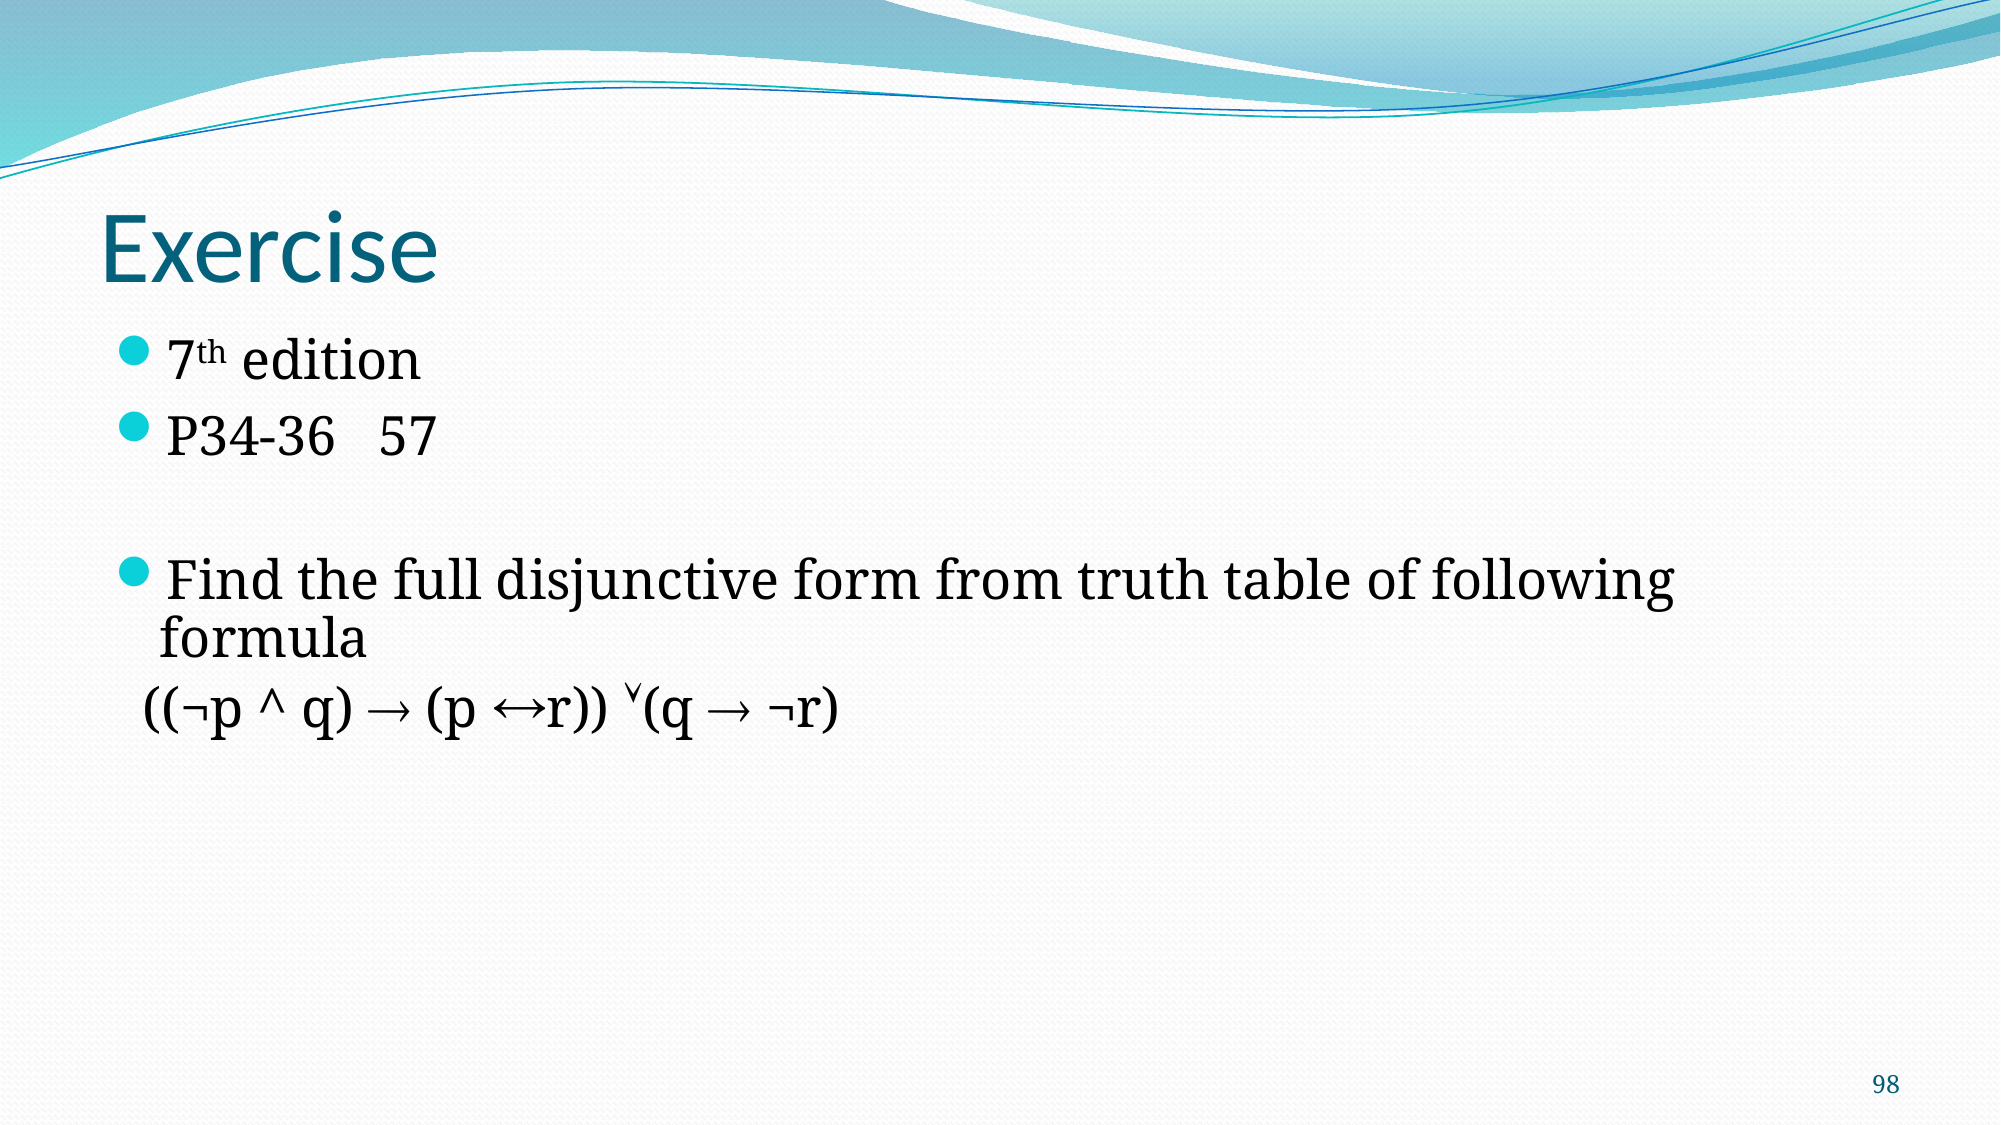

# Exercise
7th edition
P34-36   57

Find the full disjunctive form from truth table of following formula
  ((¬p ^ q) → (p ↔r)) ∨(q → ¬r)
98